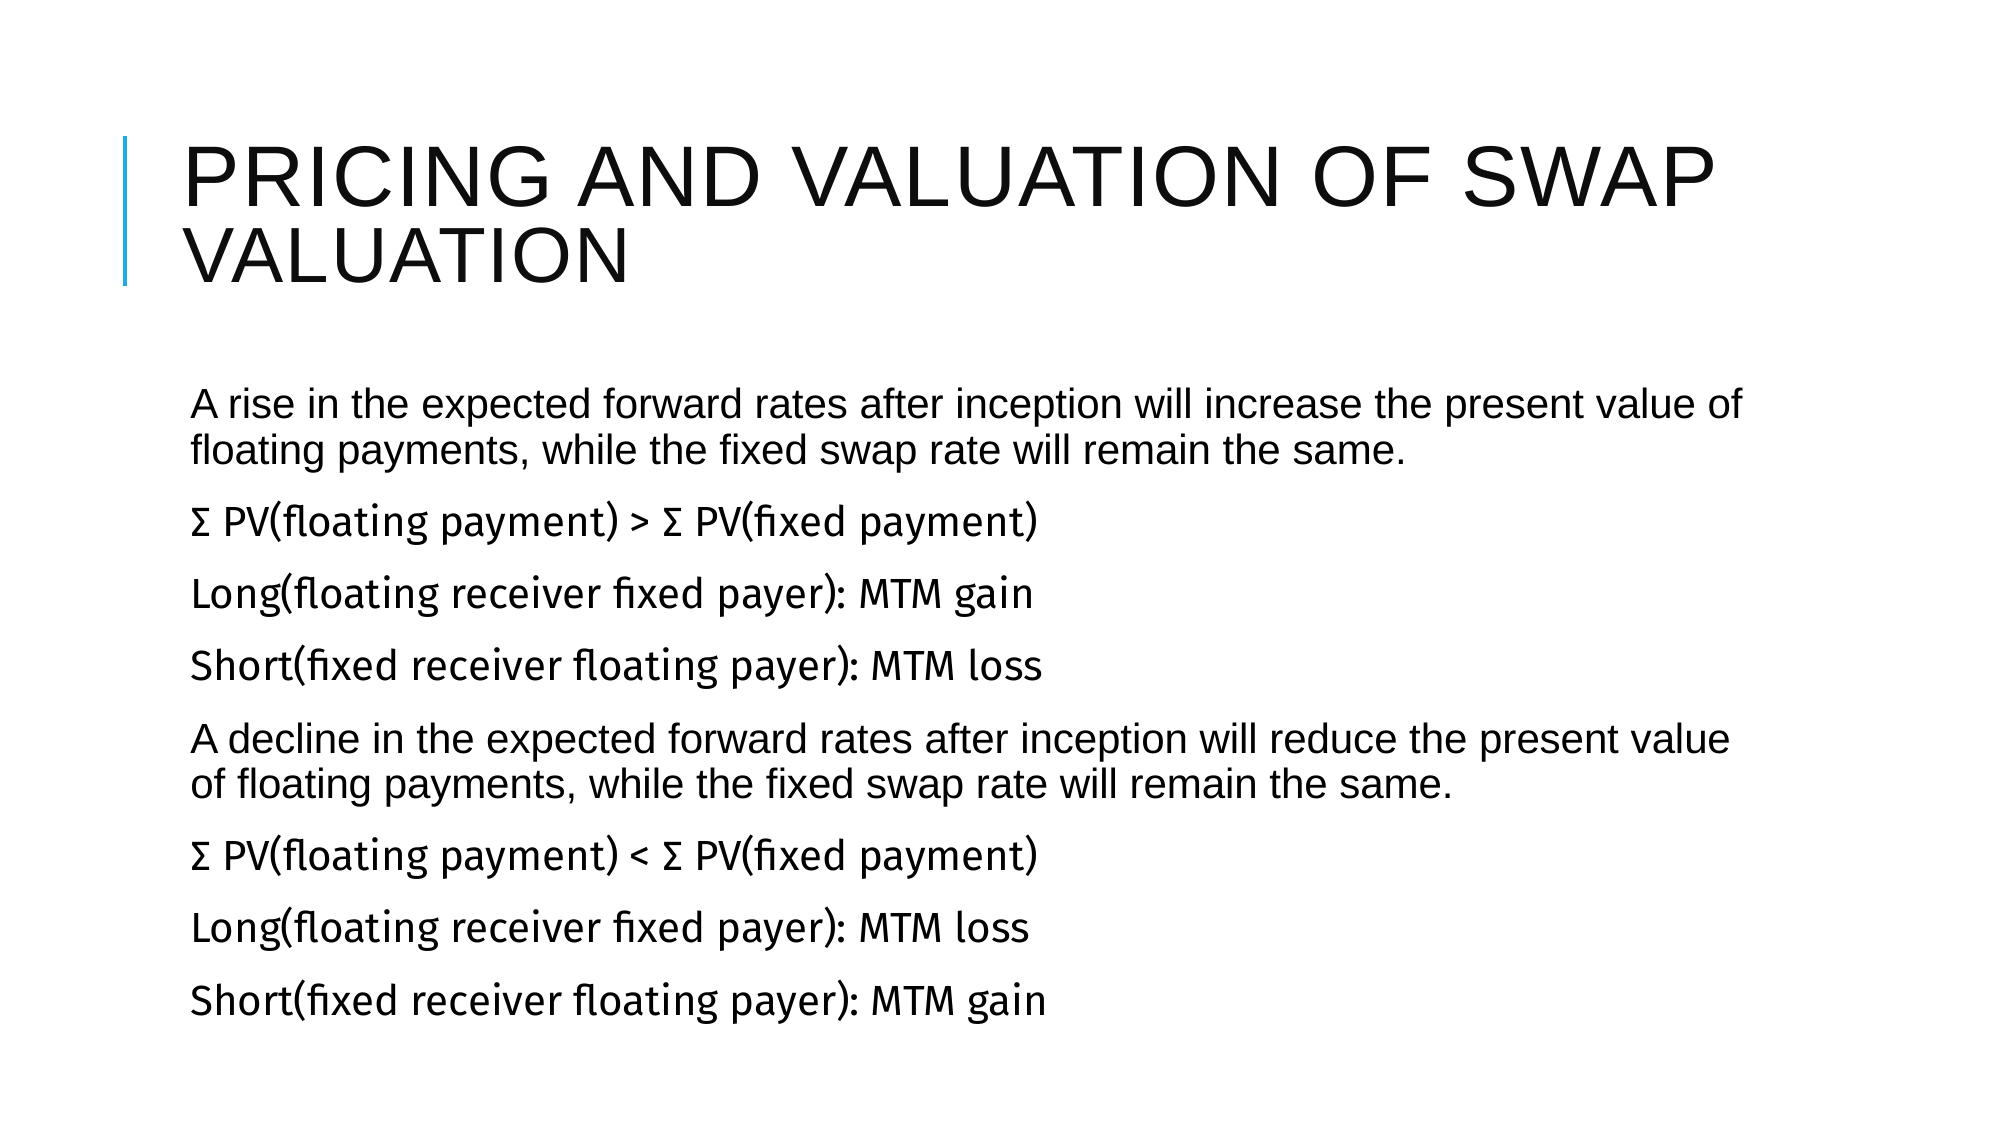

# Pricing and valuation of swap valuation
A rise in the expected forward rates after inception will increase the present value of floating payments, while the fixed swap rate will remain the same.
∑ PV(floating payment) > ∑ PV(fixed payment)
Long(floating receiver fixed payer): MTM gain
Short(fixed receiver floating payer): MTM loss
A decline in the expected forward rates after inception will reduce the present value of floating payments, while the fixed swap rate will remain the same.
∑ PV(floating payment) < ∑ PV(fixed payment)
Long(floating receiver fixed payer): MTM loss
Short(fixed receiver floating payer): MTM gain